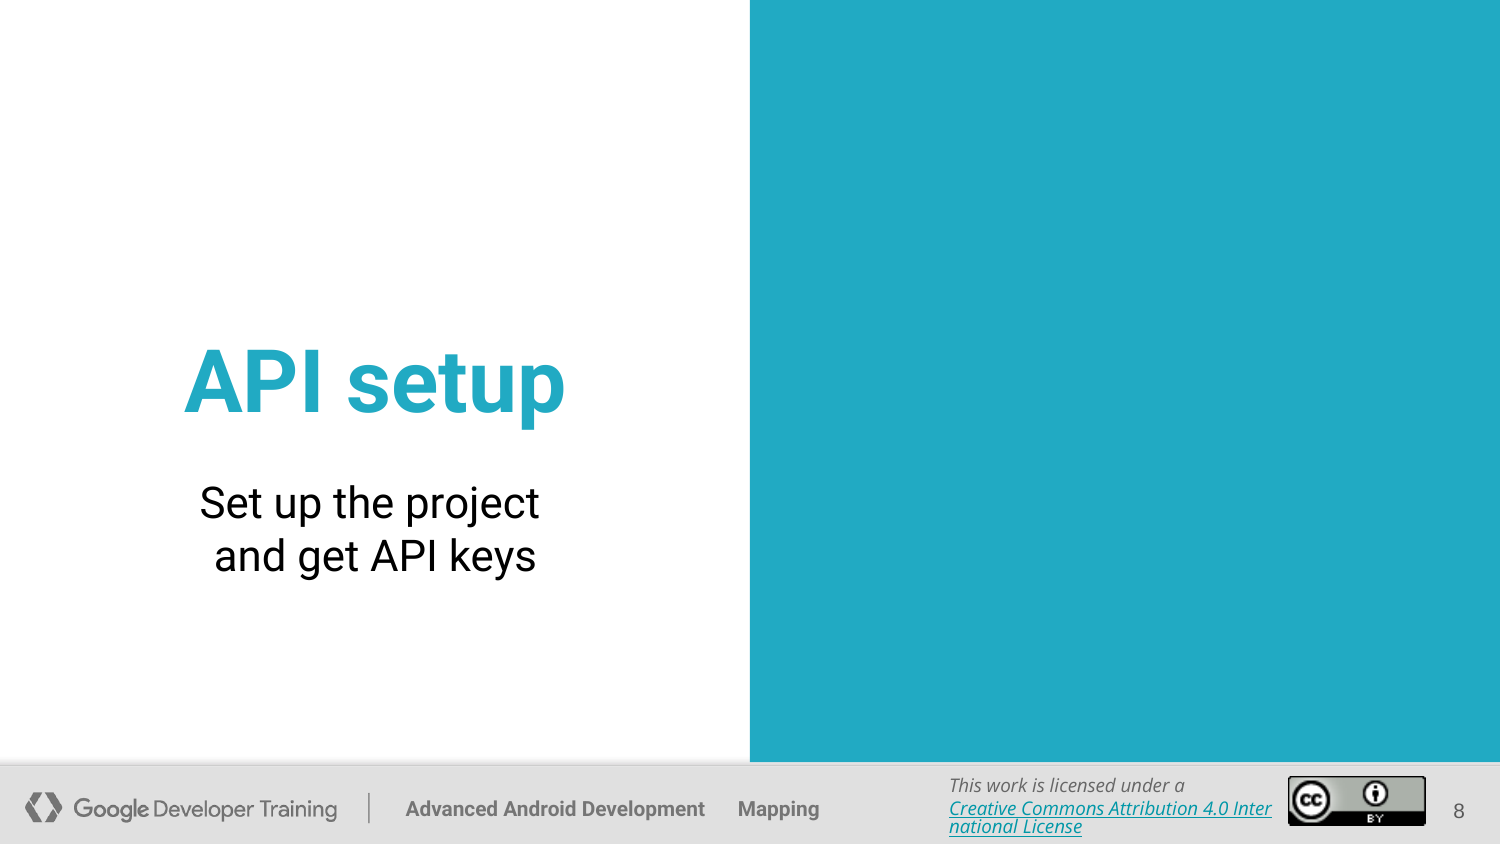

# API setup
Set up the project
and get API keys
8